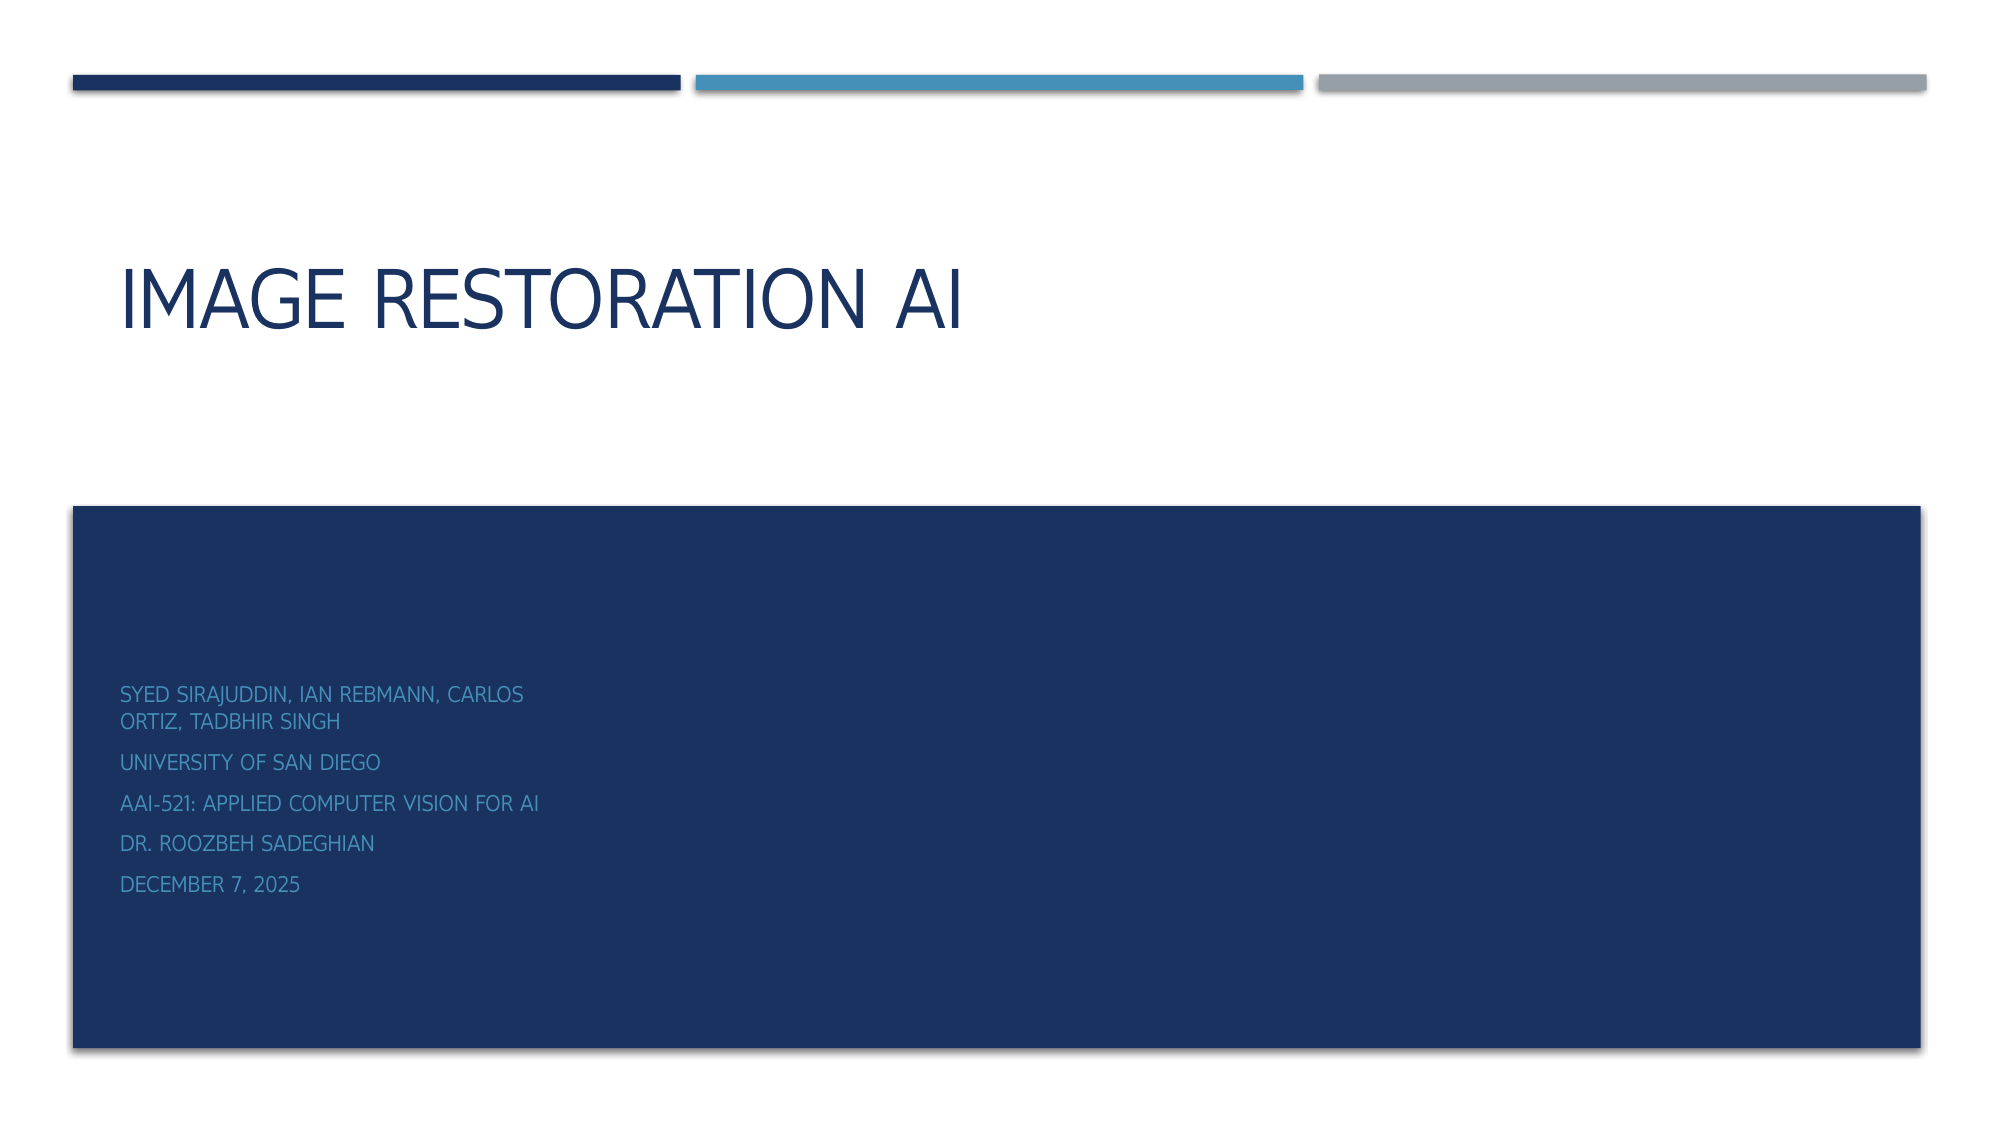

# Image Restoration AI
Syed Sirajuddin, Ian Rebmann, Carlos Ortiz, Tadbhir Singh
University of San Diego
AAI-521: Applied Computer Vision for AI
Dr. Roozbeh Sadeghian
December 7, 2025